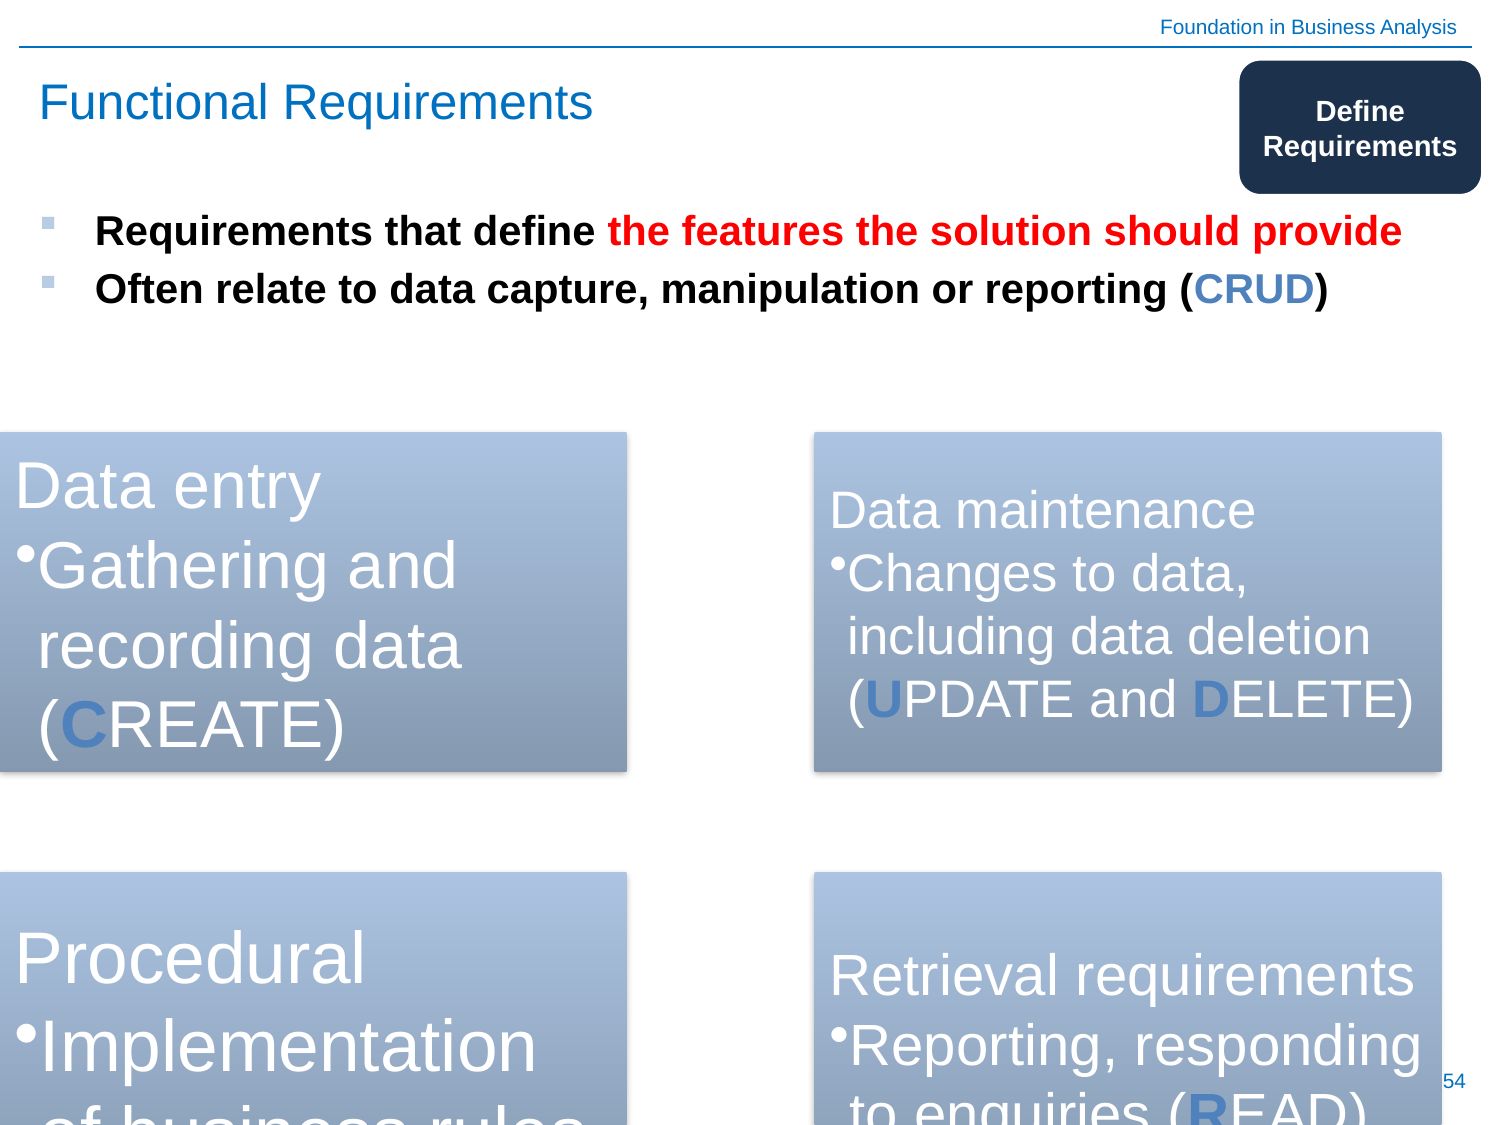

# Functional Requirements
Define Requirements
Requirements that define the features the solution should provide
Often relate to data capture, manipulation or reporting (CRUD)
Data entry
Data maintenance
Procedural
Retrieval requirements
Gathering and recording data (CREATE)
Changes to data, including data deletion (UPDATE and DELETE)